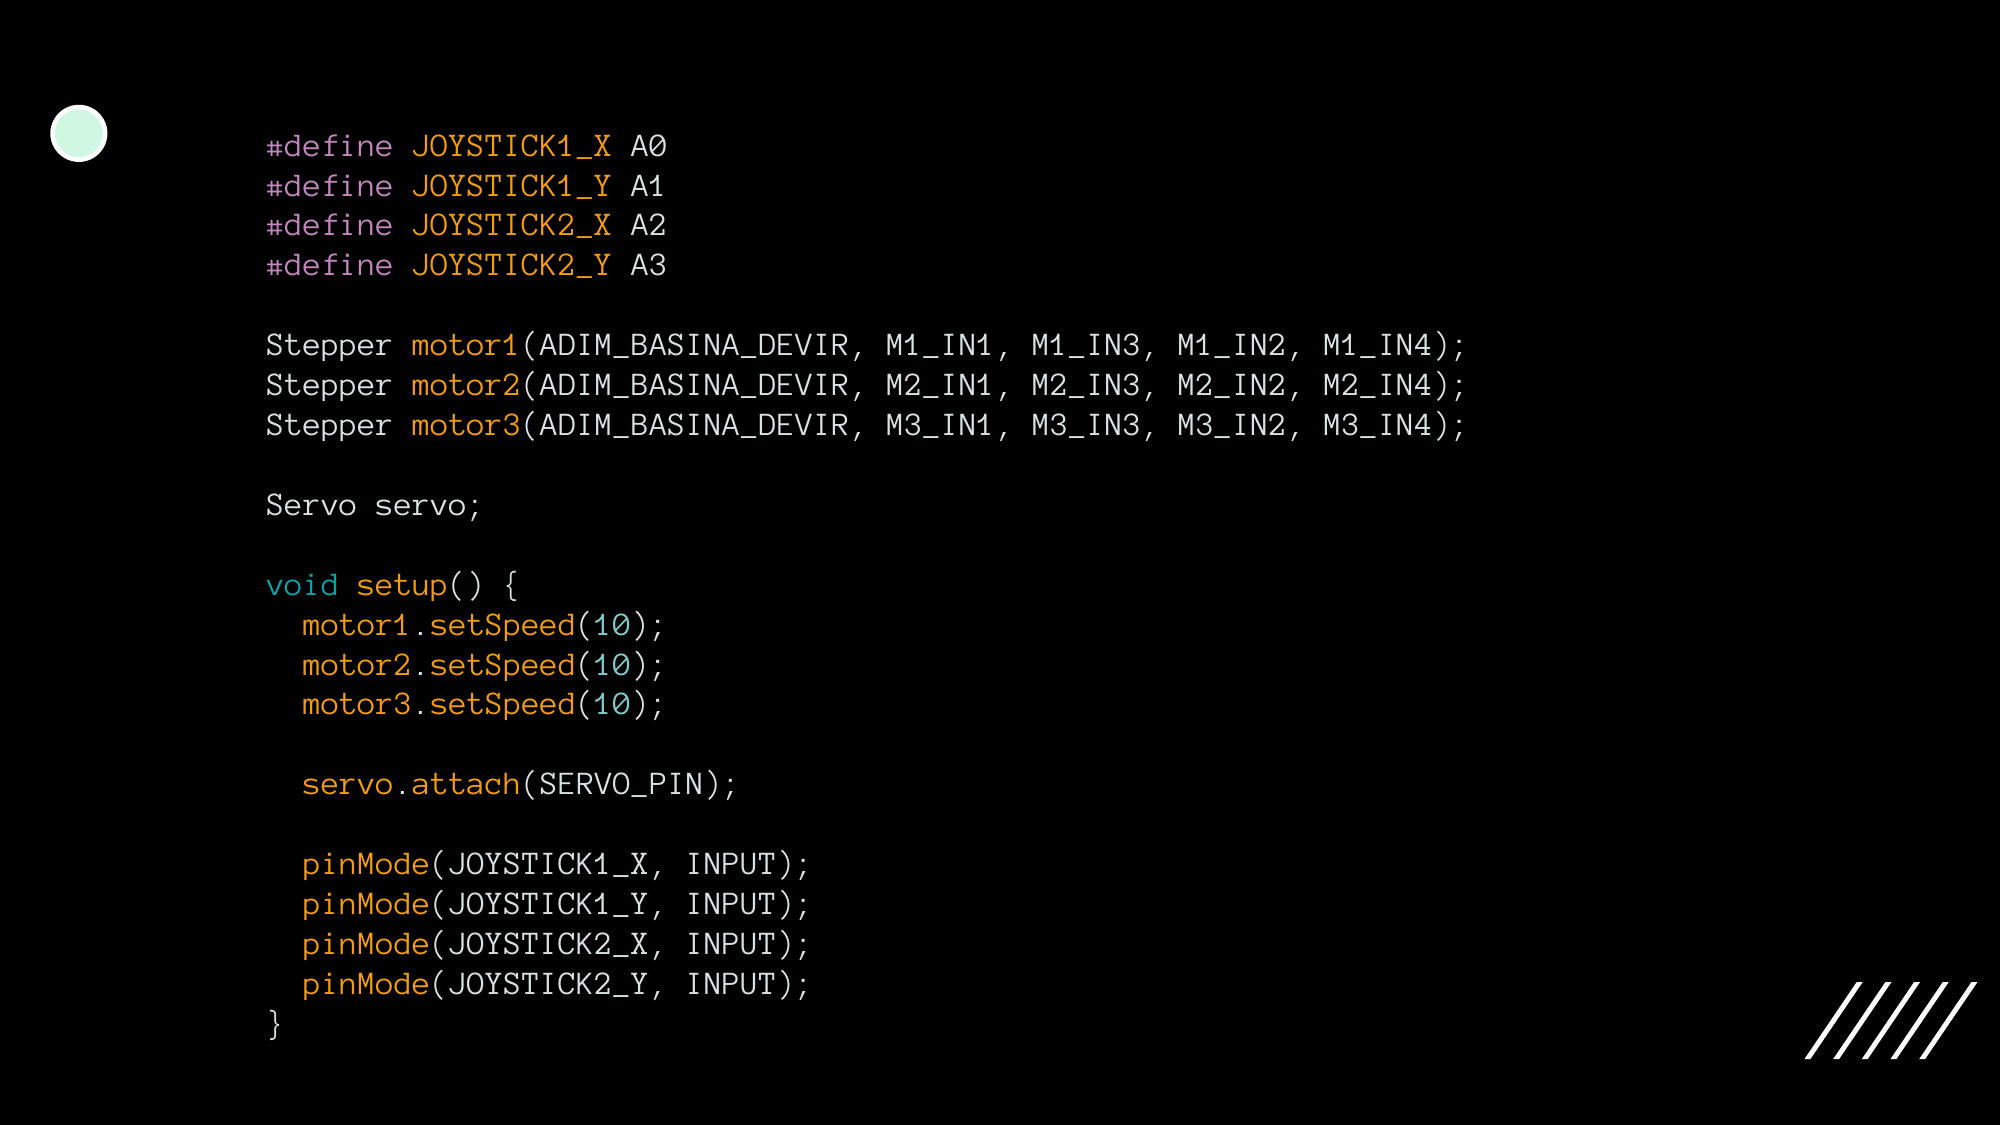

#define JOYSTICK1_X A0
#define JOYSTICK1_Y A1
#define JOYSTICK2_X A2
#define JOYSTICK2_Y A3
Stepper motor1(ADIM_BASINA_DEVIR, M1_IN1, M1_IN3, M1_IN2, M1_IN4);
Stepper motor2(ADIM_BASINA_DEVIR, M2_IN1, M2_IN3, M2_IN2, M2_IN4);
Stepper motor3(ADIM_BASINA_DEVIR, M3_IN1, M3_IN3, M3_IN2, M3_IN4);
Servo servo;
void setup() {
  motor1.setSpeed(10);
  motor2.setSpeed(10);
  motor3.setSpeed(10);
  servo.attach(SERVO_PIN);
  pinMode(JOYSTICK1_X, INPUT);
  pinMode(JOYSTICK1_Y, INPUT);
  pinMode(JOYSTICK2_X, INPUT);
  pinMode(JOYSTICK2_Y, INPUT);
}